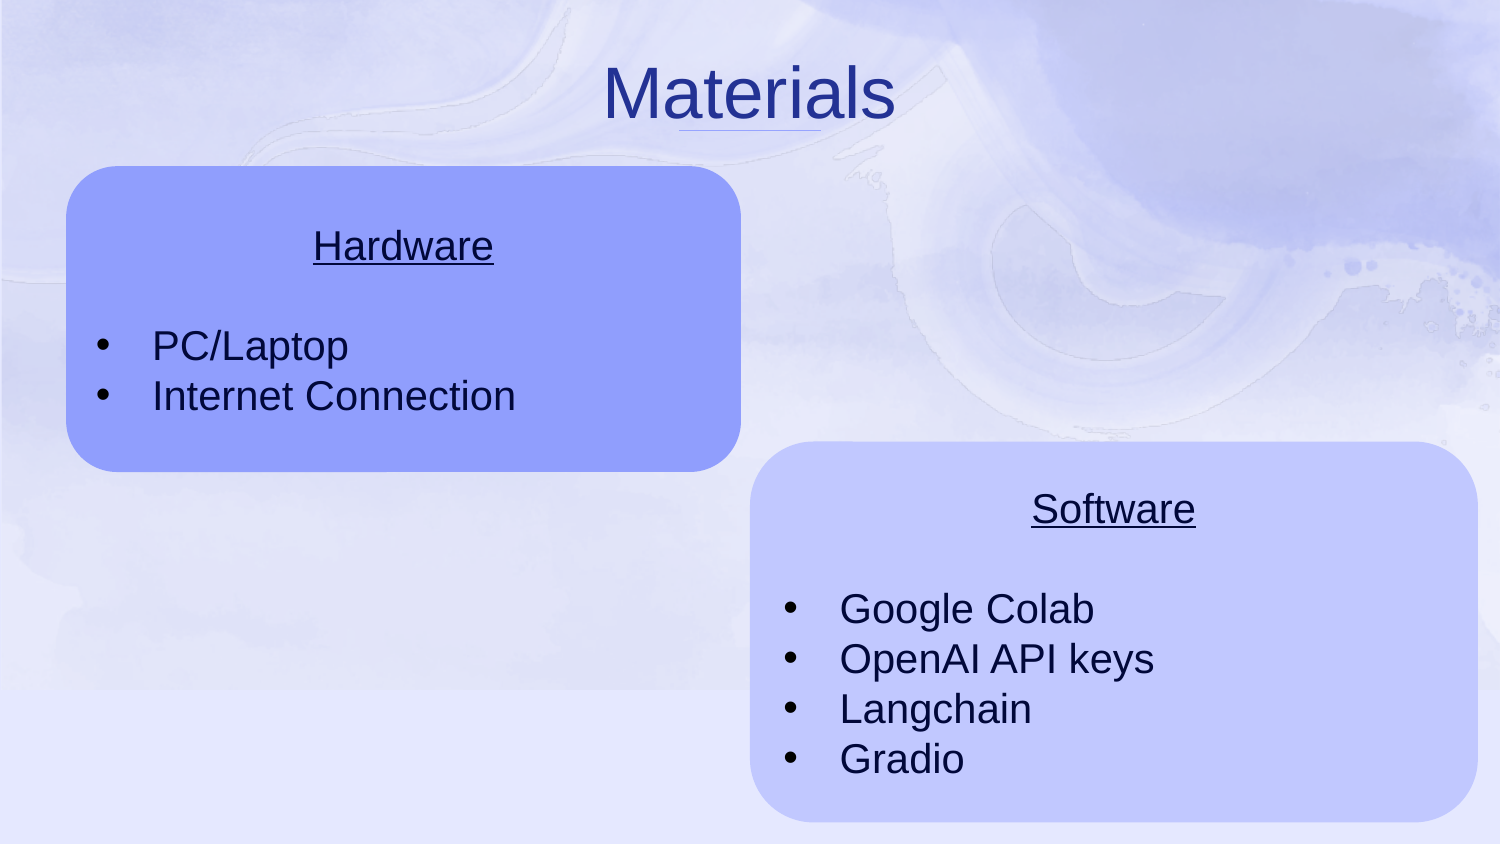

# Materials
Hardware

PC/Laptop
Internet Connection
Software

Google Colab
OpenAI API keys
Langchain
Gradio